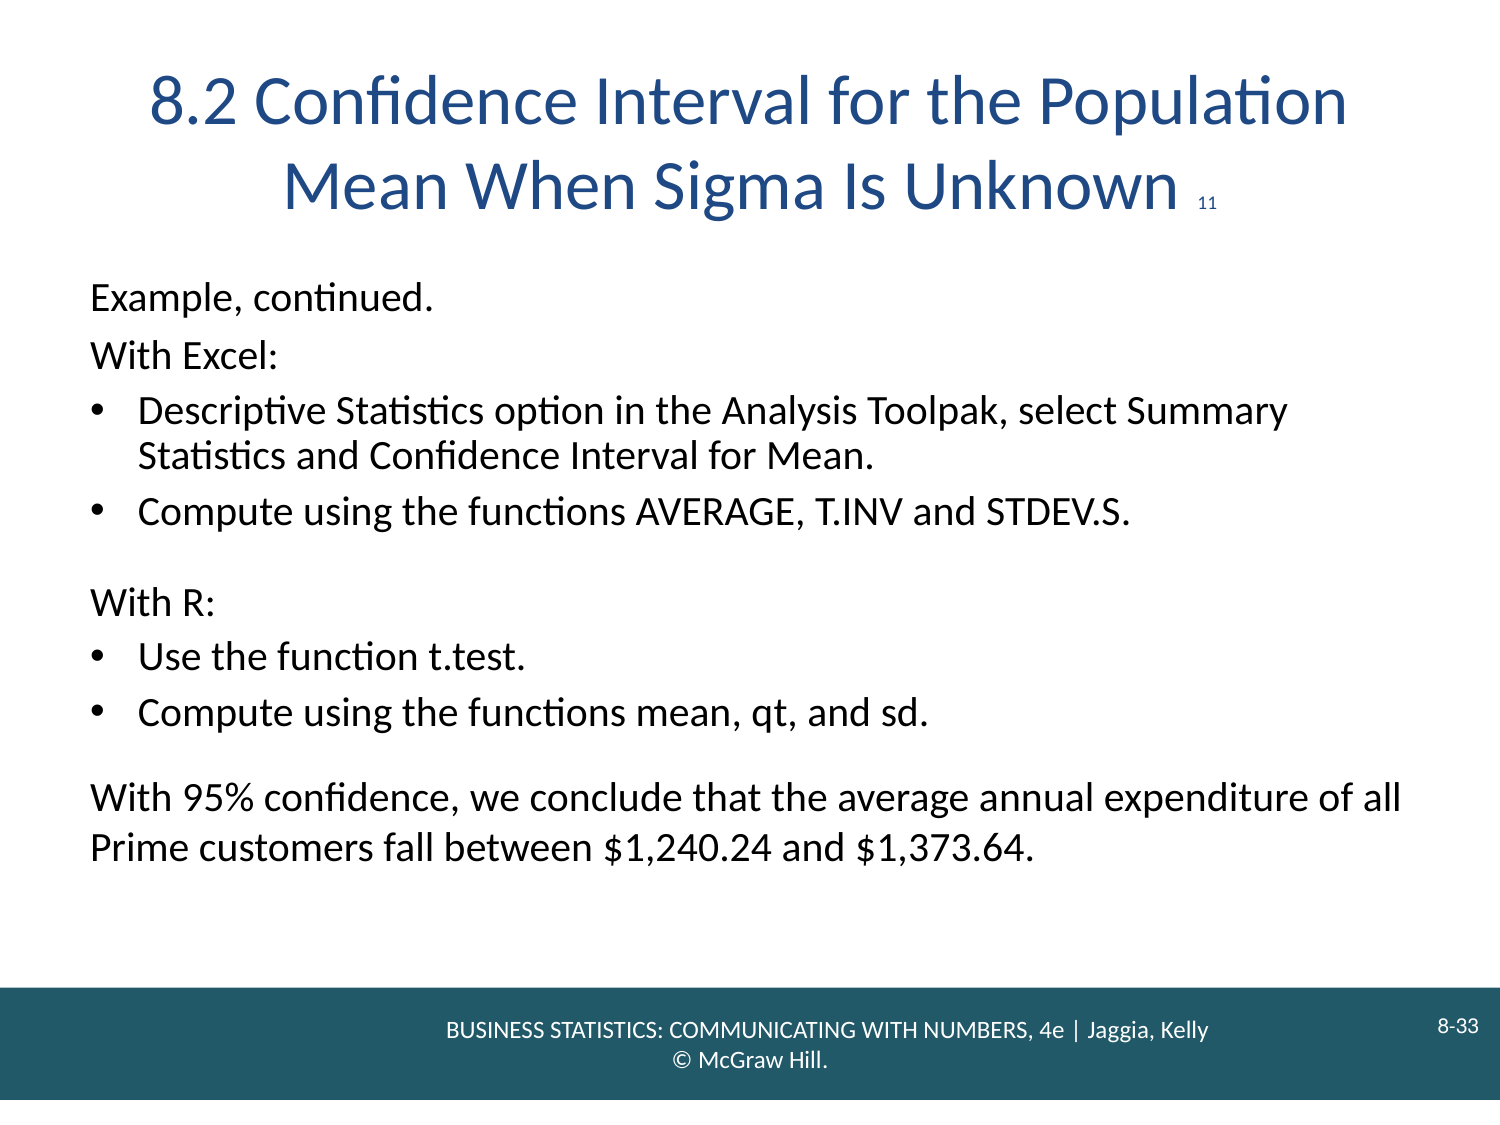

# 8.2 Confidence Interval for the Population Mean When Sigma Is Unknown 11
Example, continued.
With Excel:
Descriptive Statistics option in the Analysis Toolpak, select Summary Statistics and Confidence Interval for Mean.
Compute using the functions AVERAGE, T.INV and STDEV.S.
With R:
Use the function t.test.
Compute using the functions mean, qt, and sd.
With 95% confidence, we conclude that the average annual expenditure of all Prime customers fall between $1,240.24 and $1,373.64.